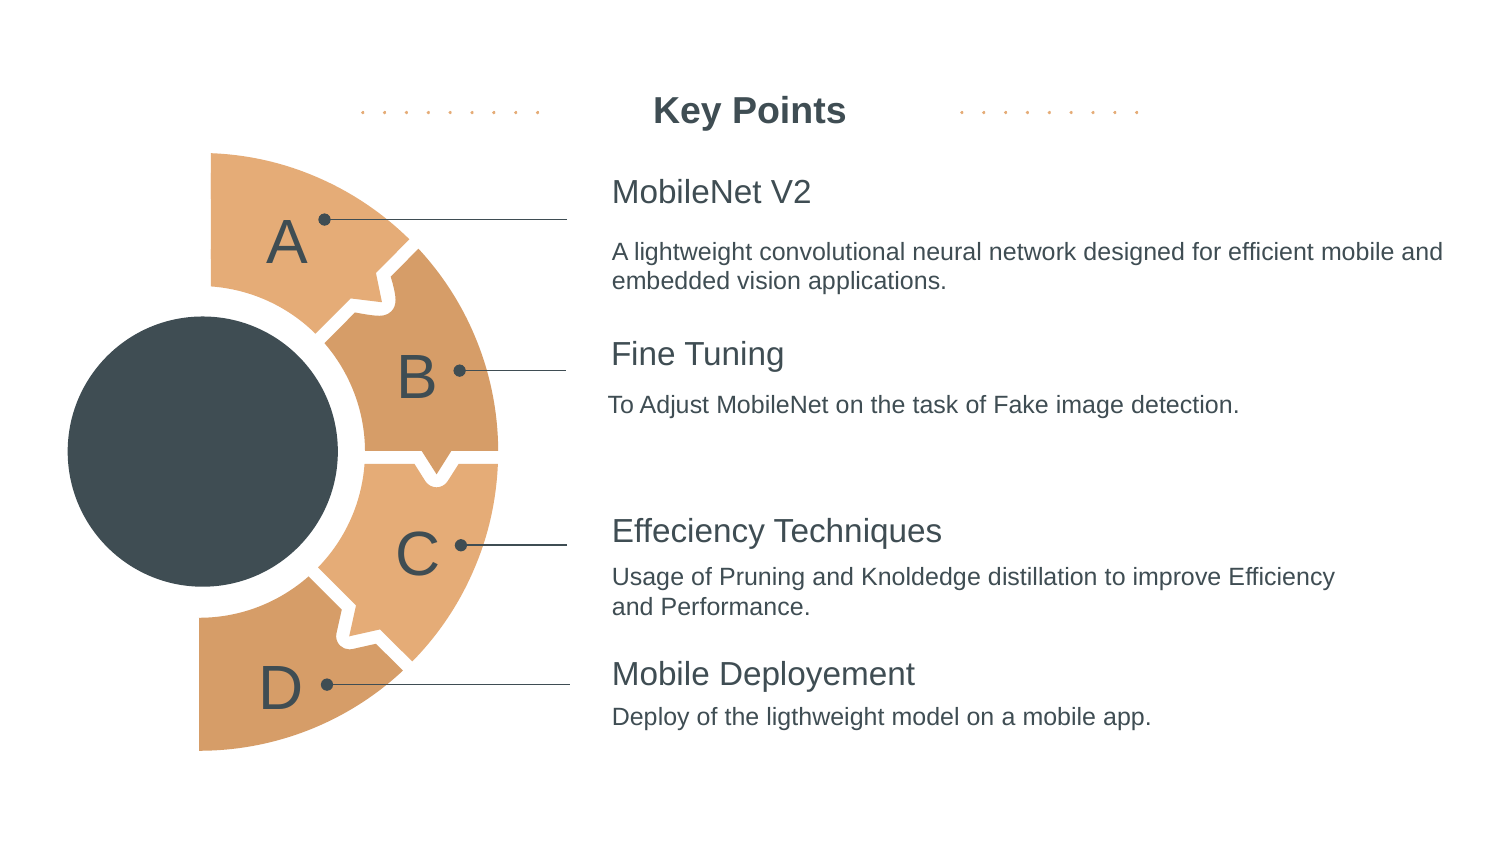

# Key Points

MobileNet V2

A
A lightweight convolutional neural network designed for efficient mobile and embedded vision applications.
Fine Tuning
B
To Adjust MobileNet on the task of Fake image detection.
Effeciency Techniques
C
Usage of Pruning and Knoldedge distillation to improve Efficiency and Performance.
D
Mobile Deployement
Deploy of the ligthweight model on a mobile app.